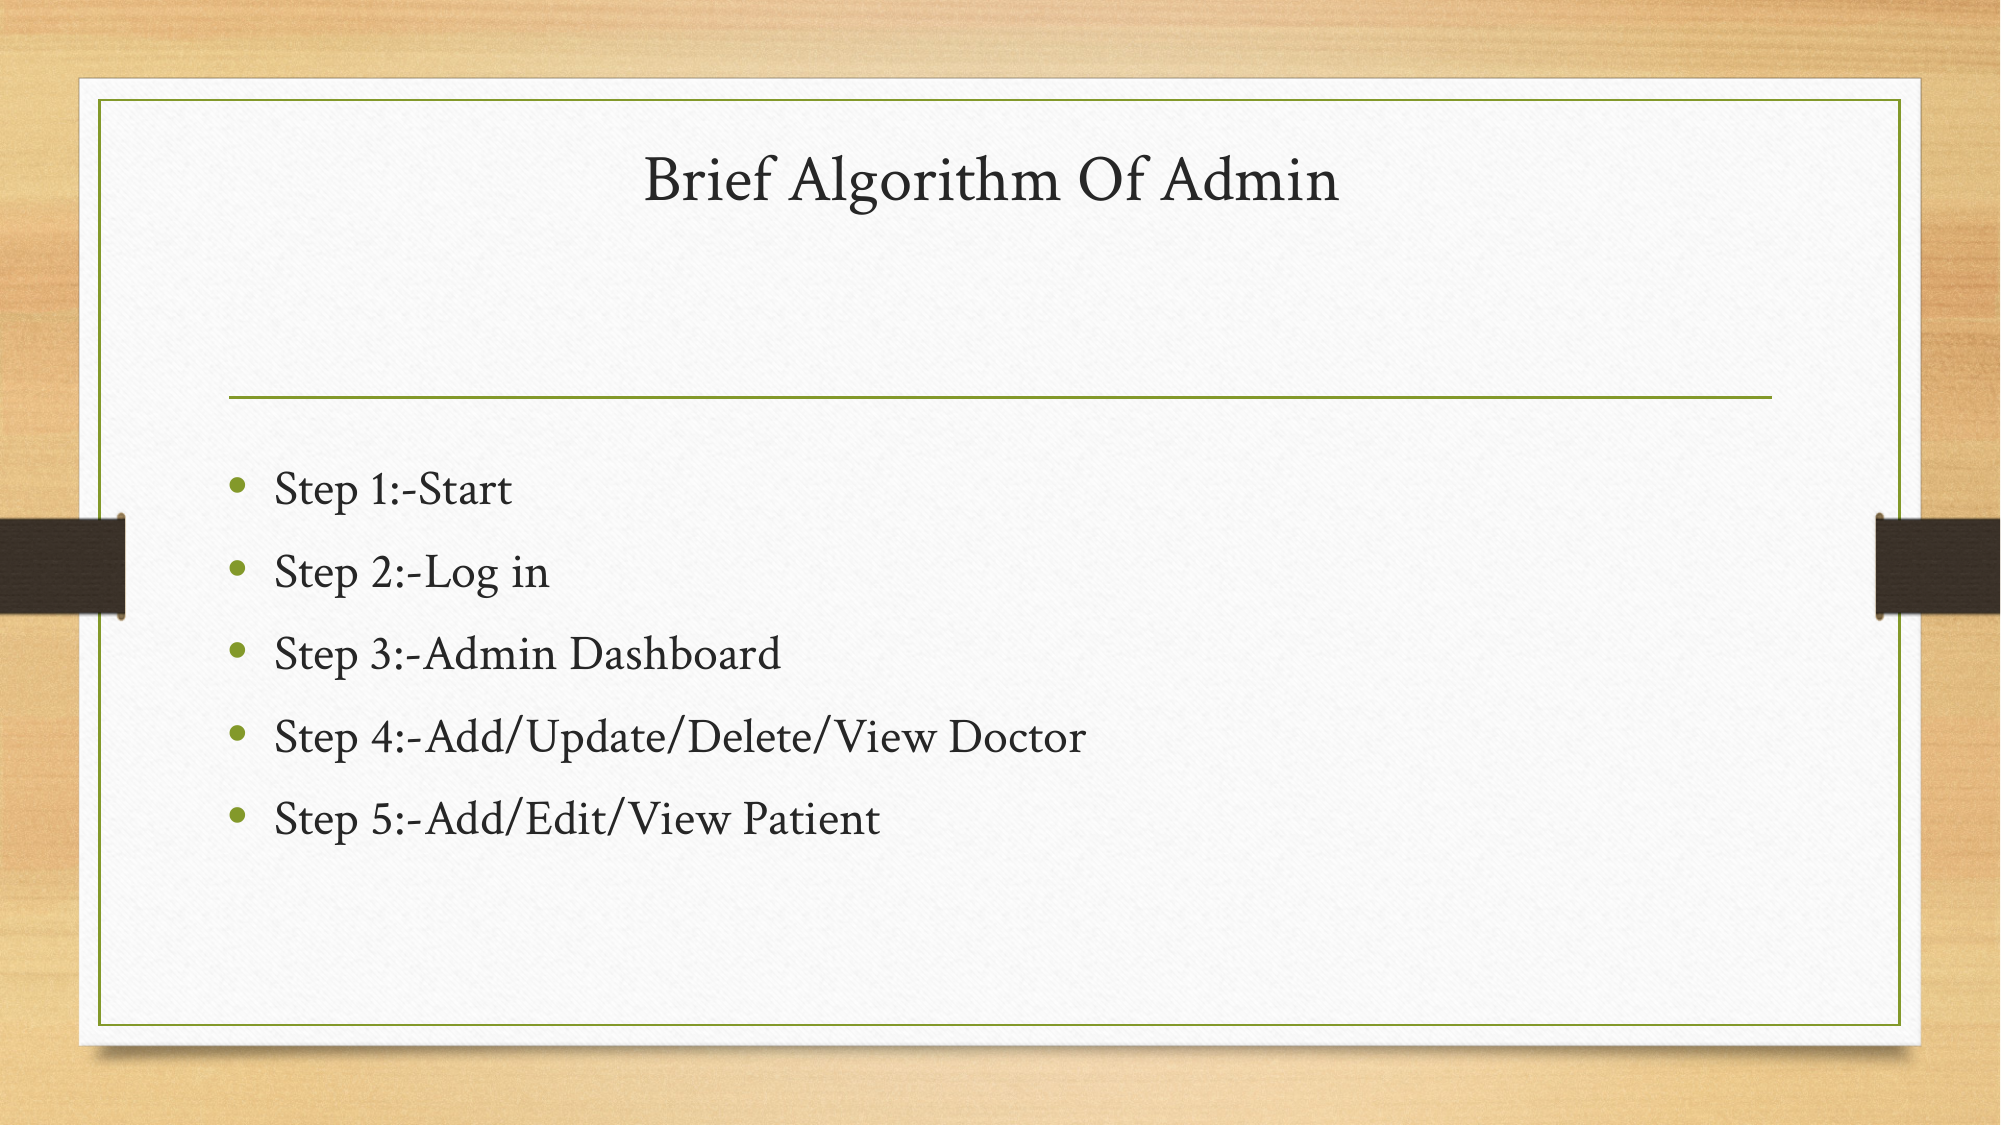

# Brief Algorithm Of Admin
Step 1:-Start
Step 2:-Log in
Step 3:-Admin Dashboard
Step 4:-Add/Update/Delete/View Doctor
Step 5:-Add/Edit/View Patient